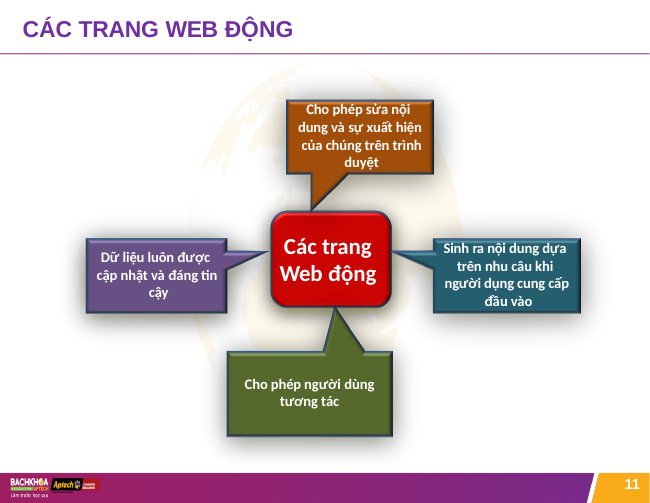

# CÁC TRANG WEB ĐỘNG

Cho phép sửa nội  dung và sự xuất hiện  của chúng trên trình  duyệt

Các trang  Web động
Sinh ra nội dung dựa  trên nhu câu khi  người dụng cung cấp  đầu vào
Dữ liệu luôn được  cập nhật và đáng tin  cậy

Cho phép người dùng
tương tác
11